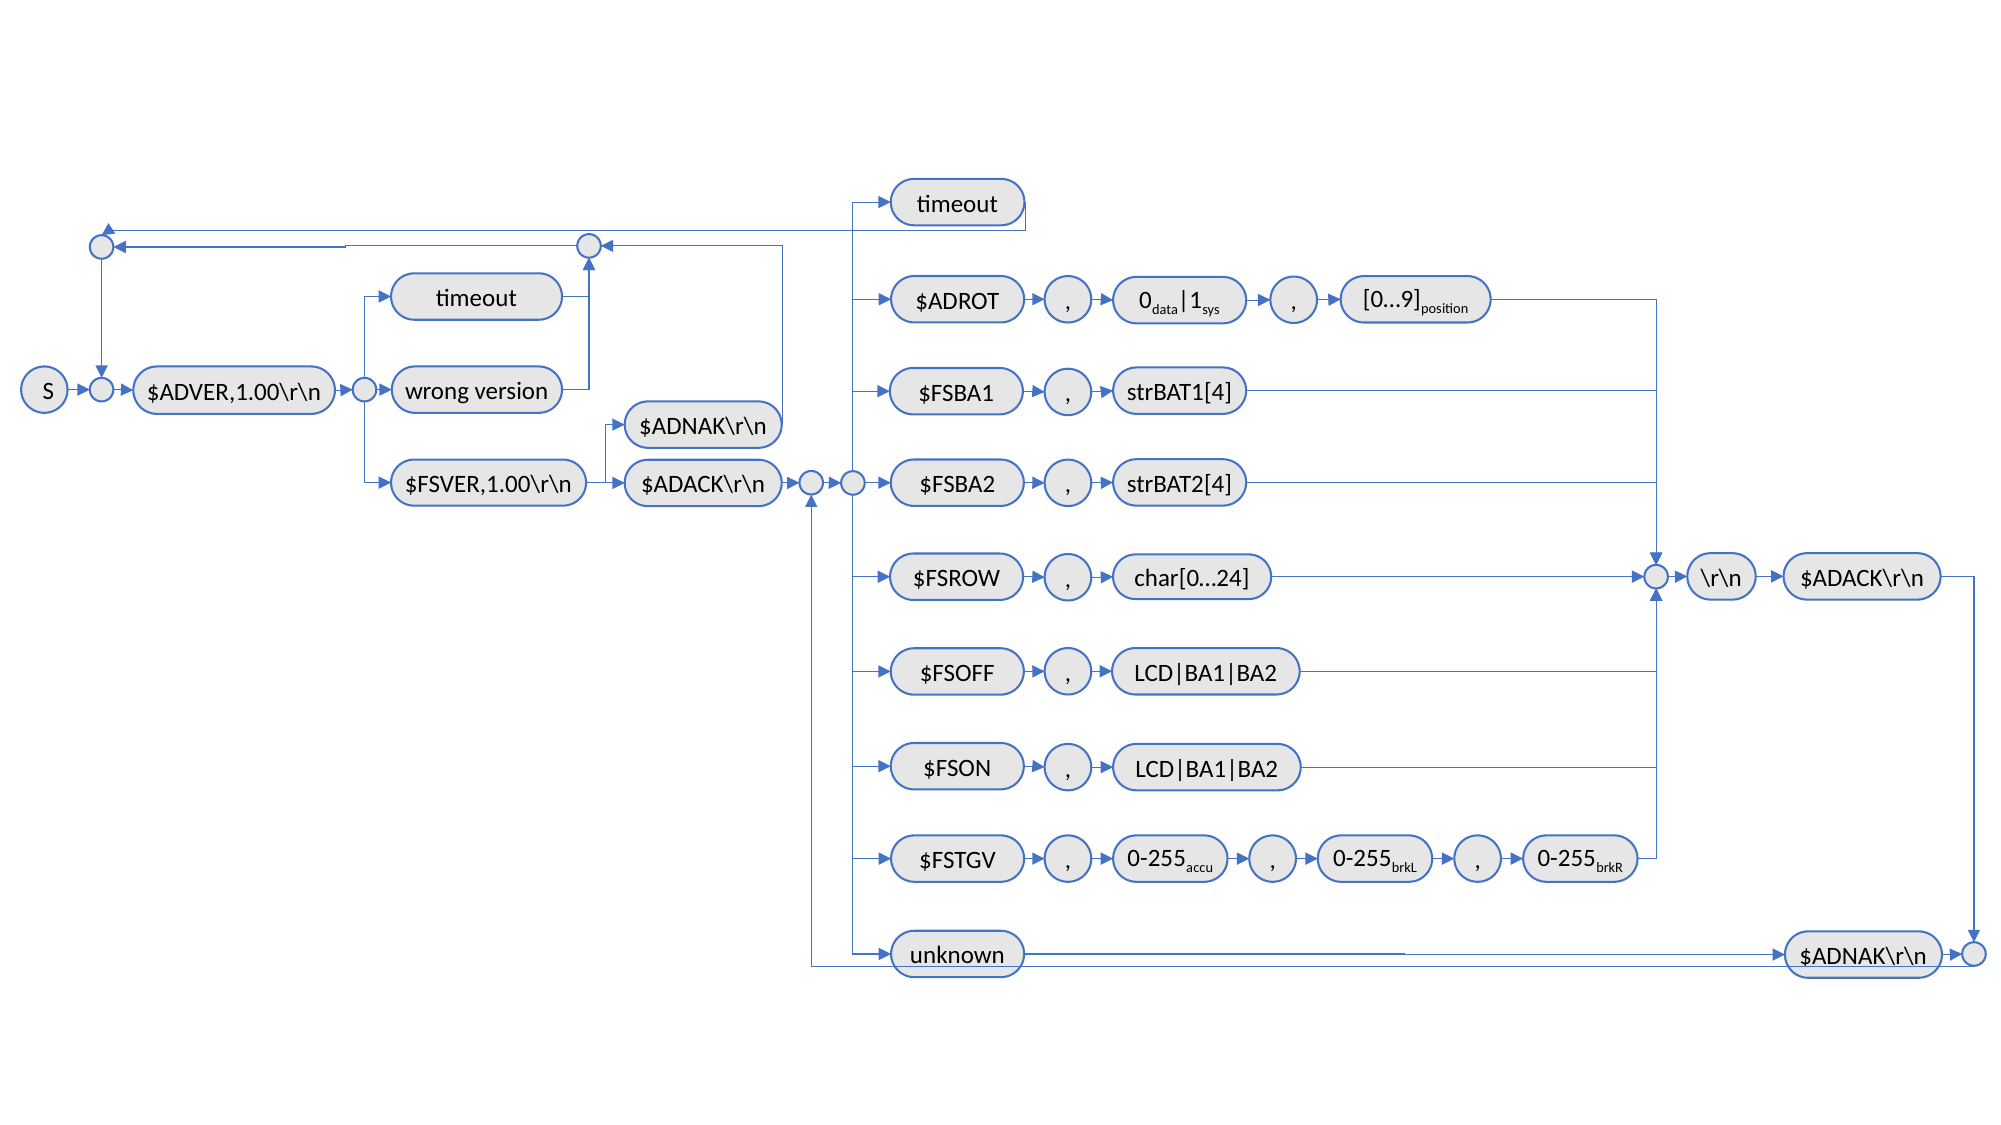

timeout

timeout
$ADROT
,
[0…9]position
,
0data|1sys
wrong version
S
$ADVER,1.00\r\n
strBAT1[4]
$FSBA1
,

$ADNAK\r\n
strBAT2[4]
$FSBA2
$FSVER,1.00\r\n
,
$ADACK\r\n

\r\n
$ADACK\r\n
$FSROW
,
char[0…24]

,
LCD|BA1|BA2
$FSOFF
$FSON
,
LCD|BA1|BA2
$FSTGV
,
0-255accu
,
0-255brkL
,
0-255brkR
unknown
$ADNAK\r\n